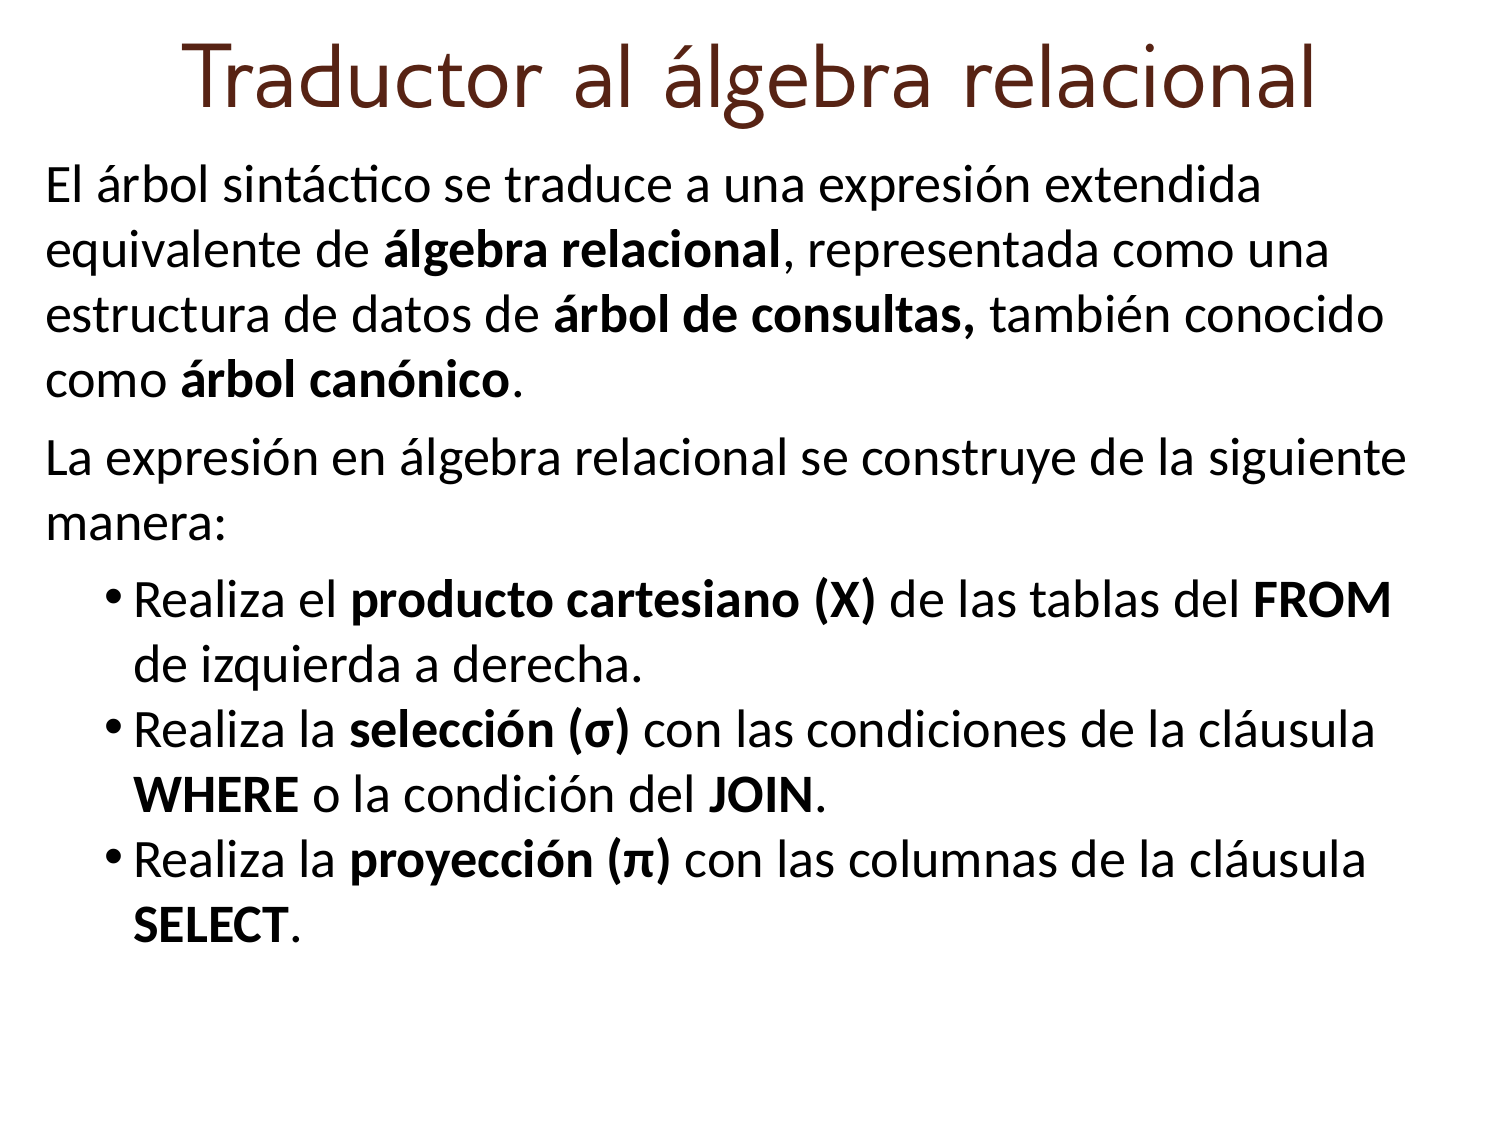

Traductor al álgebra relacional
El árbol sintáctico se traduce a una expresión extendida equivalente de álgebra relacional, representada como una estructura de datos de árbol de consultas, también conocido como árbol canónico.
La expresión en álgebra relacional se construye de la siguiente manera:
Realiza el producto cartesiano (X) de las tablas del FROM de izquierda a derecha.
Realiza la selección (σ) con las condiciones de la cláusula WHERE o la condición del JOIN.
Realiza la proyección (π) con las columnas de la cláusula SELECT.